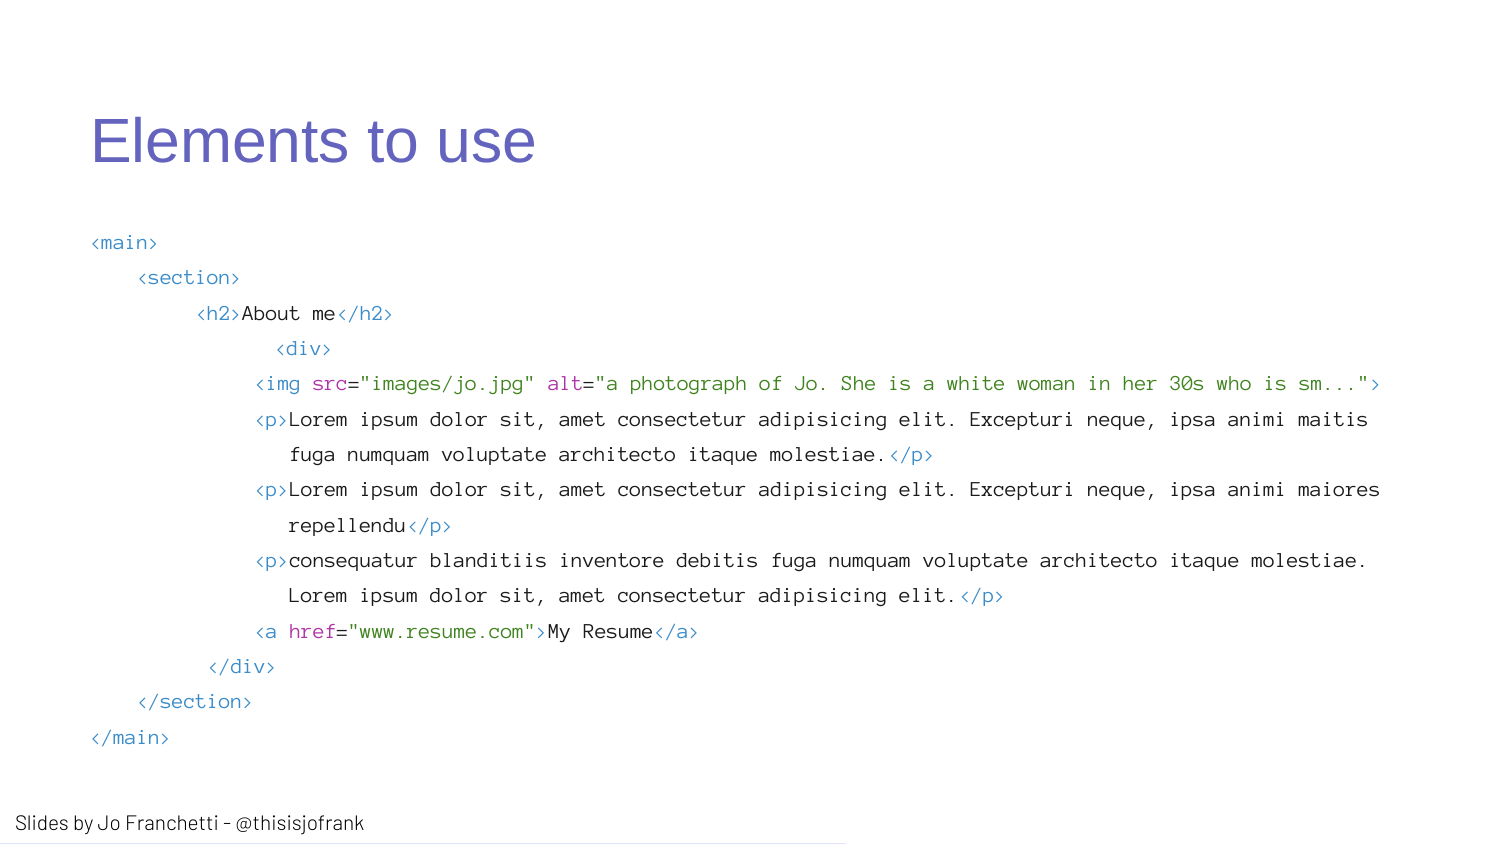

# Elements to use

<main>
    <section>
         <h2>About me</h2>
	   <div>
              <img src="images/jo.jpg" alt="a photograph of Jo. She is a white woman in her 30s who is sm...">
              <p>Lorem ipsum dolor sit, amet consectetur adipisicing elit. Excepturi neque, ipsa animi maitis
                 fuga numquam voluptate architecto itaque molestiae.</p>
              <p>Lorem ipsum dolor sit, amet consectetur adipisicing elit. Excepturi neque, ipsa animi maiores
                 repellendu</p>
              <p>consequatur blanditiis inventore debitis fuga numquam voluptate architecto itaque molestiae.
                 Lorem ipsum dolor sit, amet consectetur adipisicing elit.</p>
              <a href="www.resume.com">My Resume</a>
          </div>
    </section>
</main>